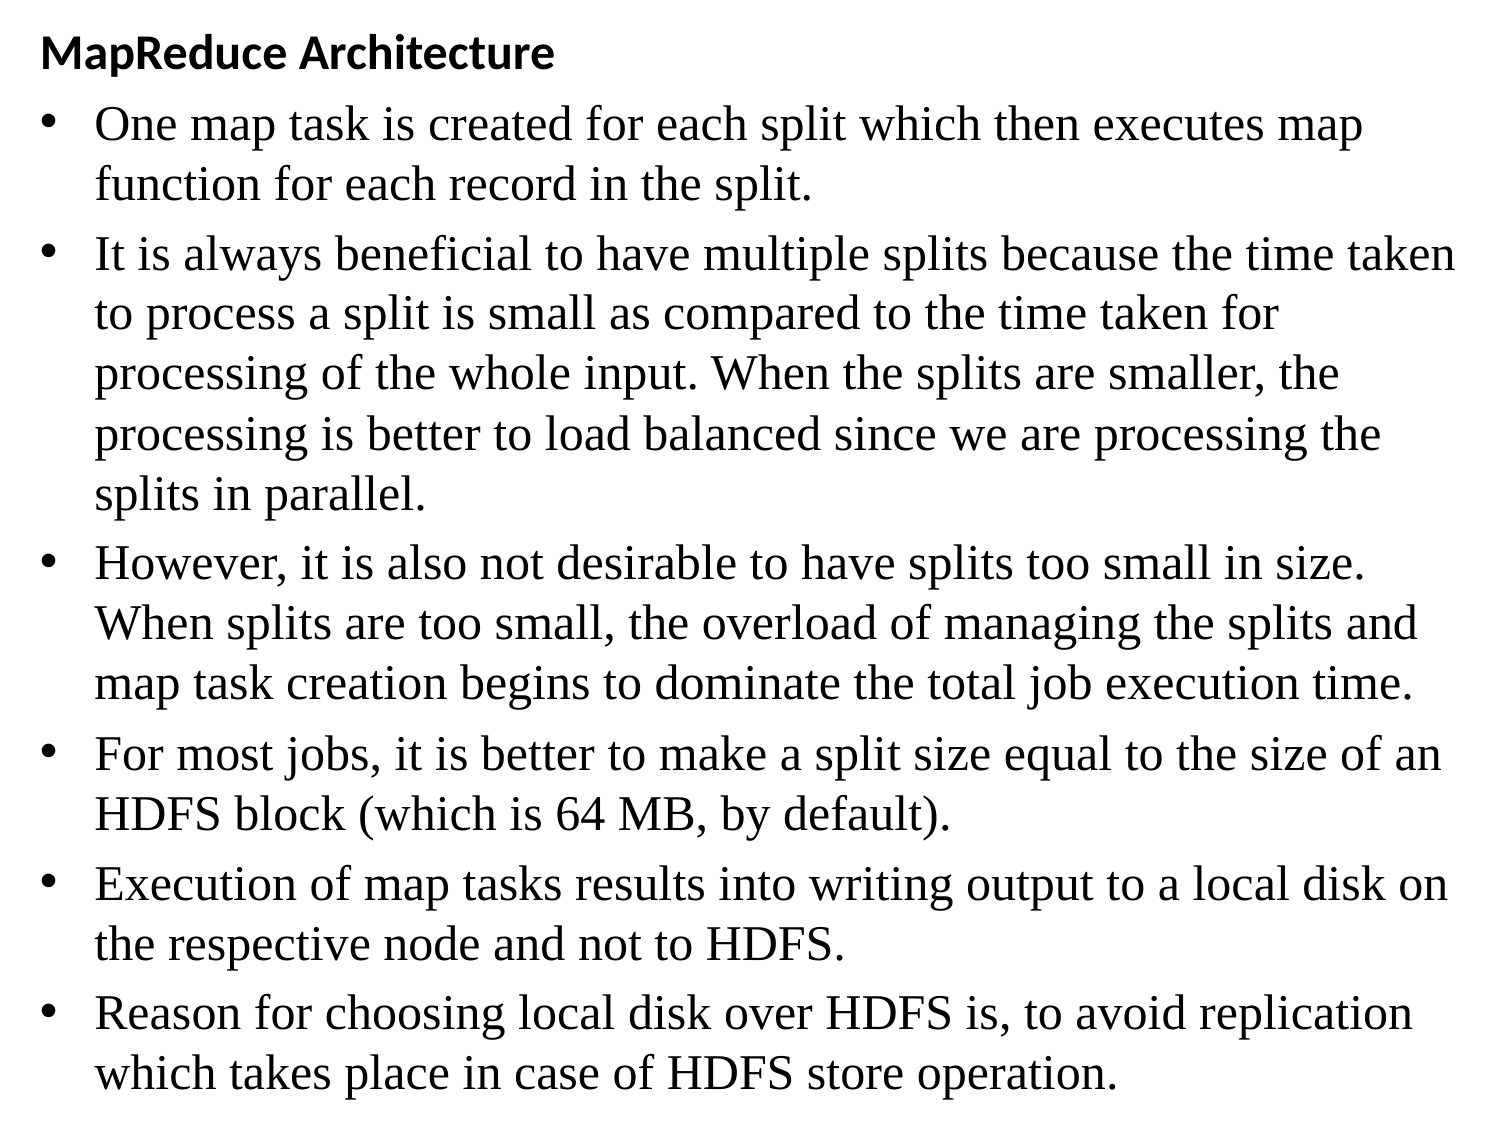

MapReduce Architecture
One map task is created for each split which then executes map function for each record in the split.
It is always beneficial to have multiple splits because the time taken to process a split is small as compared to the time taken for processing of the whole input. When the splits are smaller, the processing is better to load balanced since we are processing the splits in parallel.
However, it is also not desirable to have splits too small in size. When splits are too small, the overload of managing the splits and map task creation begins to dominate the total job execution time.
For most jobs, it is better to make a split size equal to the size of an HDFS block (which is 64 MB, by default).
Execution of map tasks results into writing output to a local disk on the respective node and not to HDFS.
Reason for choosing local disk over HDFS is, to avoid replication which takes place in case of HDFS store operation.